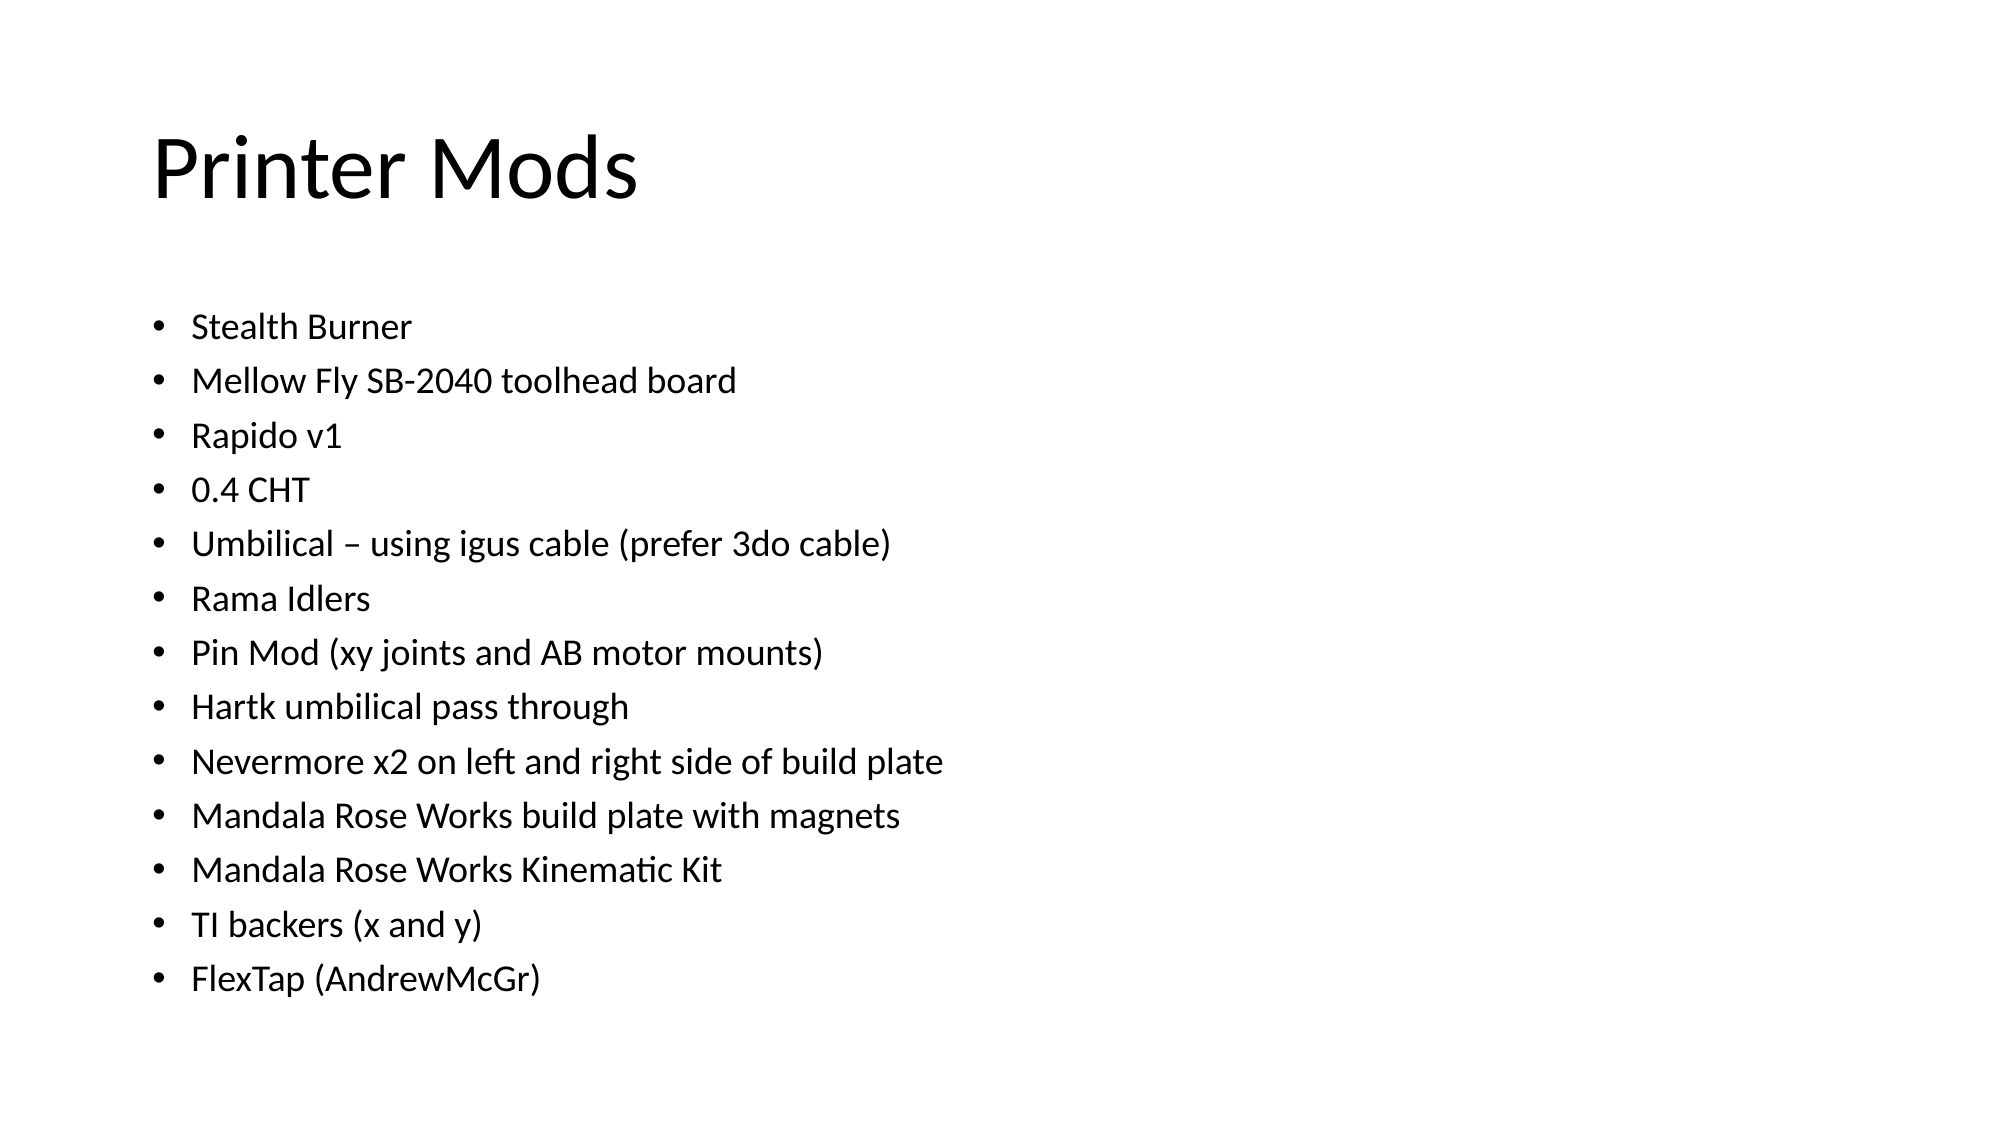

# Printer Mods
Stealth Burner
Mellow Fly SB-2040 toolhead board
Rapido v1
0.4 CHT
Umbilical – using igus cable (prefer 3do cable)
Rama Idlers
Pin Mod (xy joints and AB motor mounts)
Hartk umbilical pass through
Nevermore x2 on left and right side of build plate
Mandala Rose Works build plate with magnets
Mandala Rose Works Kinematic Kit
TI backers (x and y)
FlexTap (AndrewMcGr)